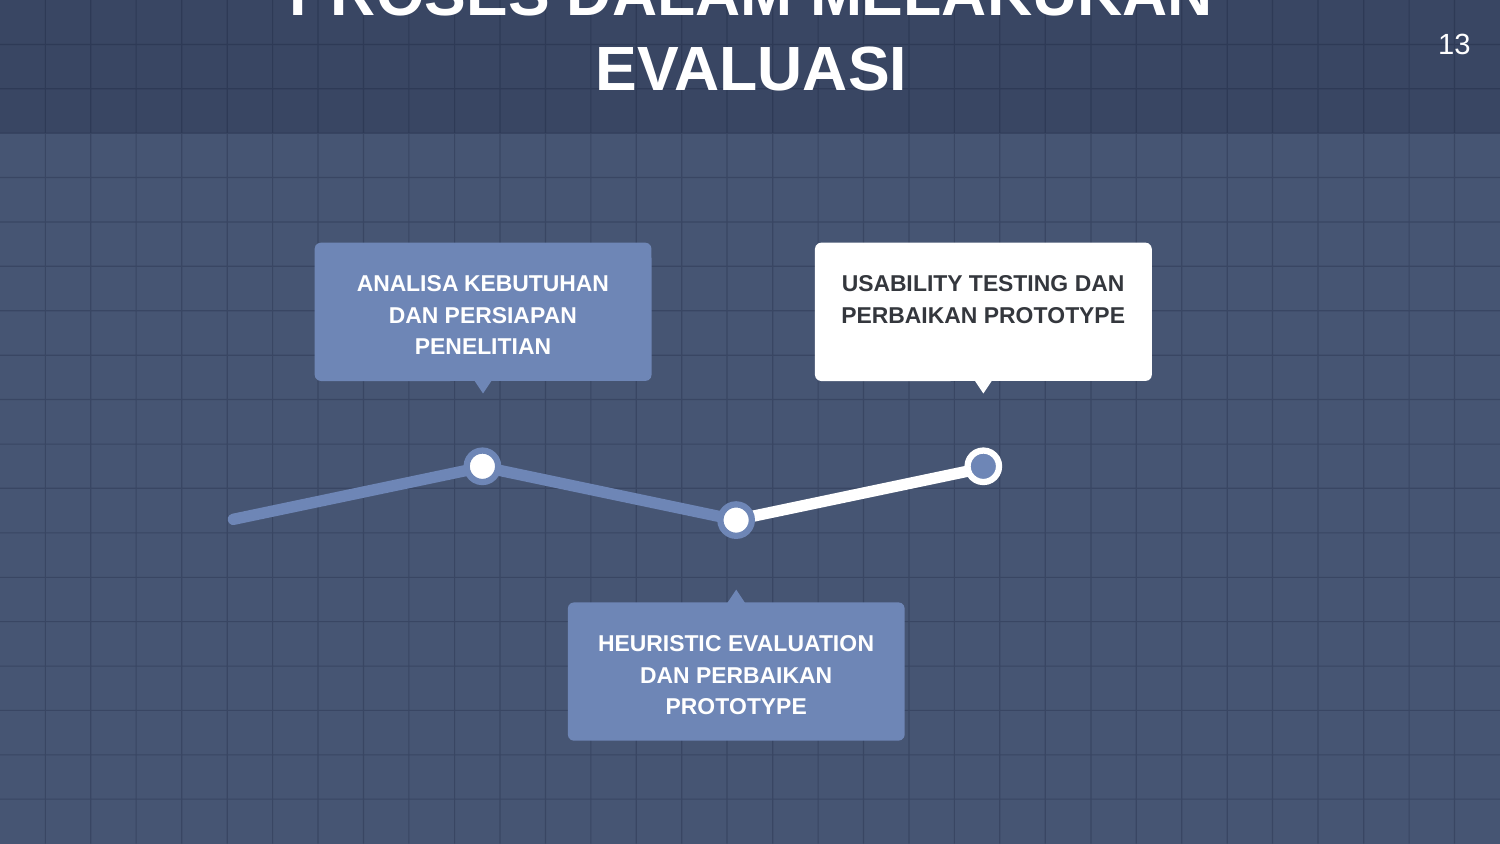

13
# PROSES DALAM MELAKUKAN EVALUASI

ANALISA KEBUTUHAN DAN PERSIAPAN PENELITIAN

USABILITY TESTING DAN PERBAIKAN PROTOTYPE

HEURISTIC EVALUATION DAN PERBAIKAN PROTOTYPE